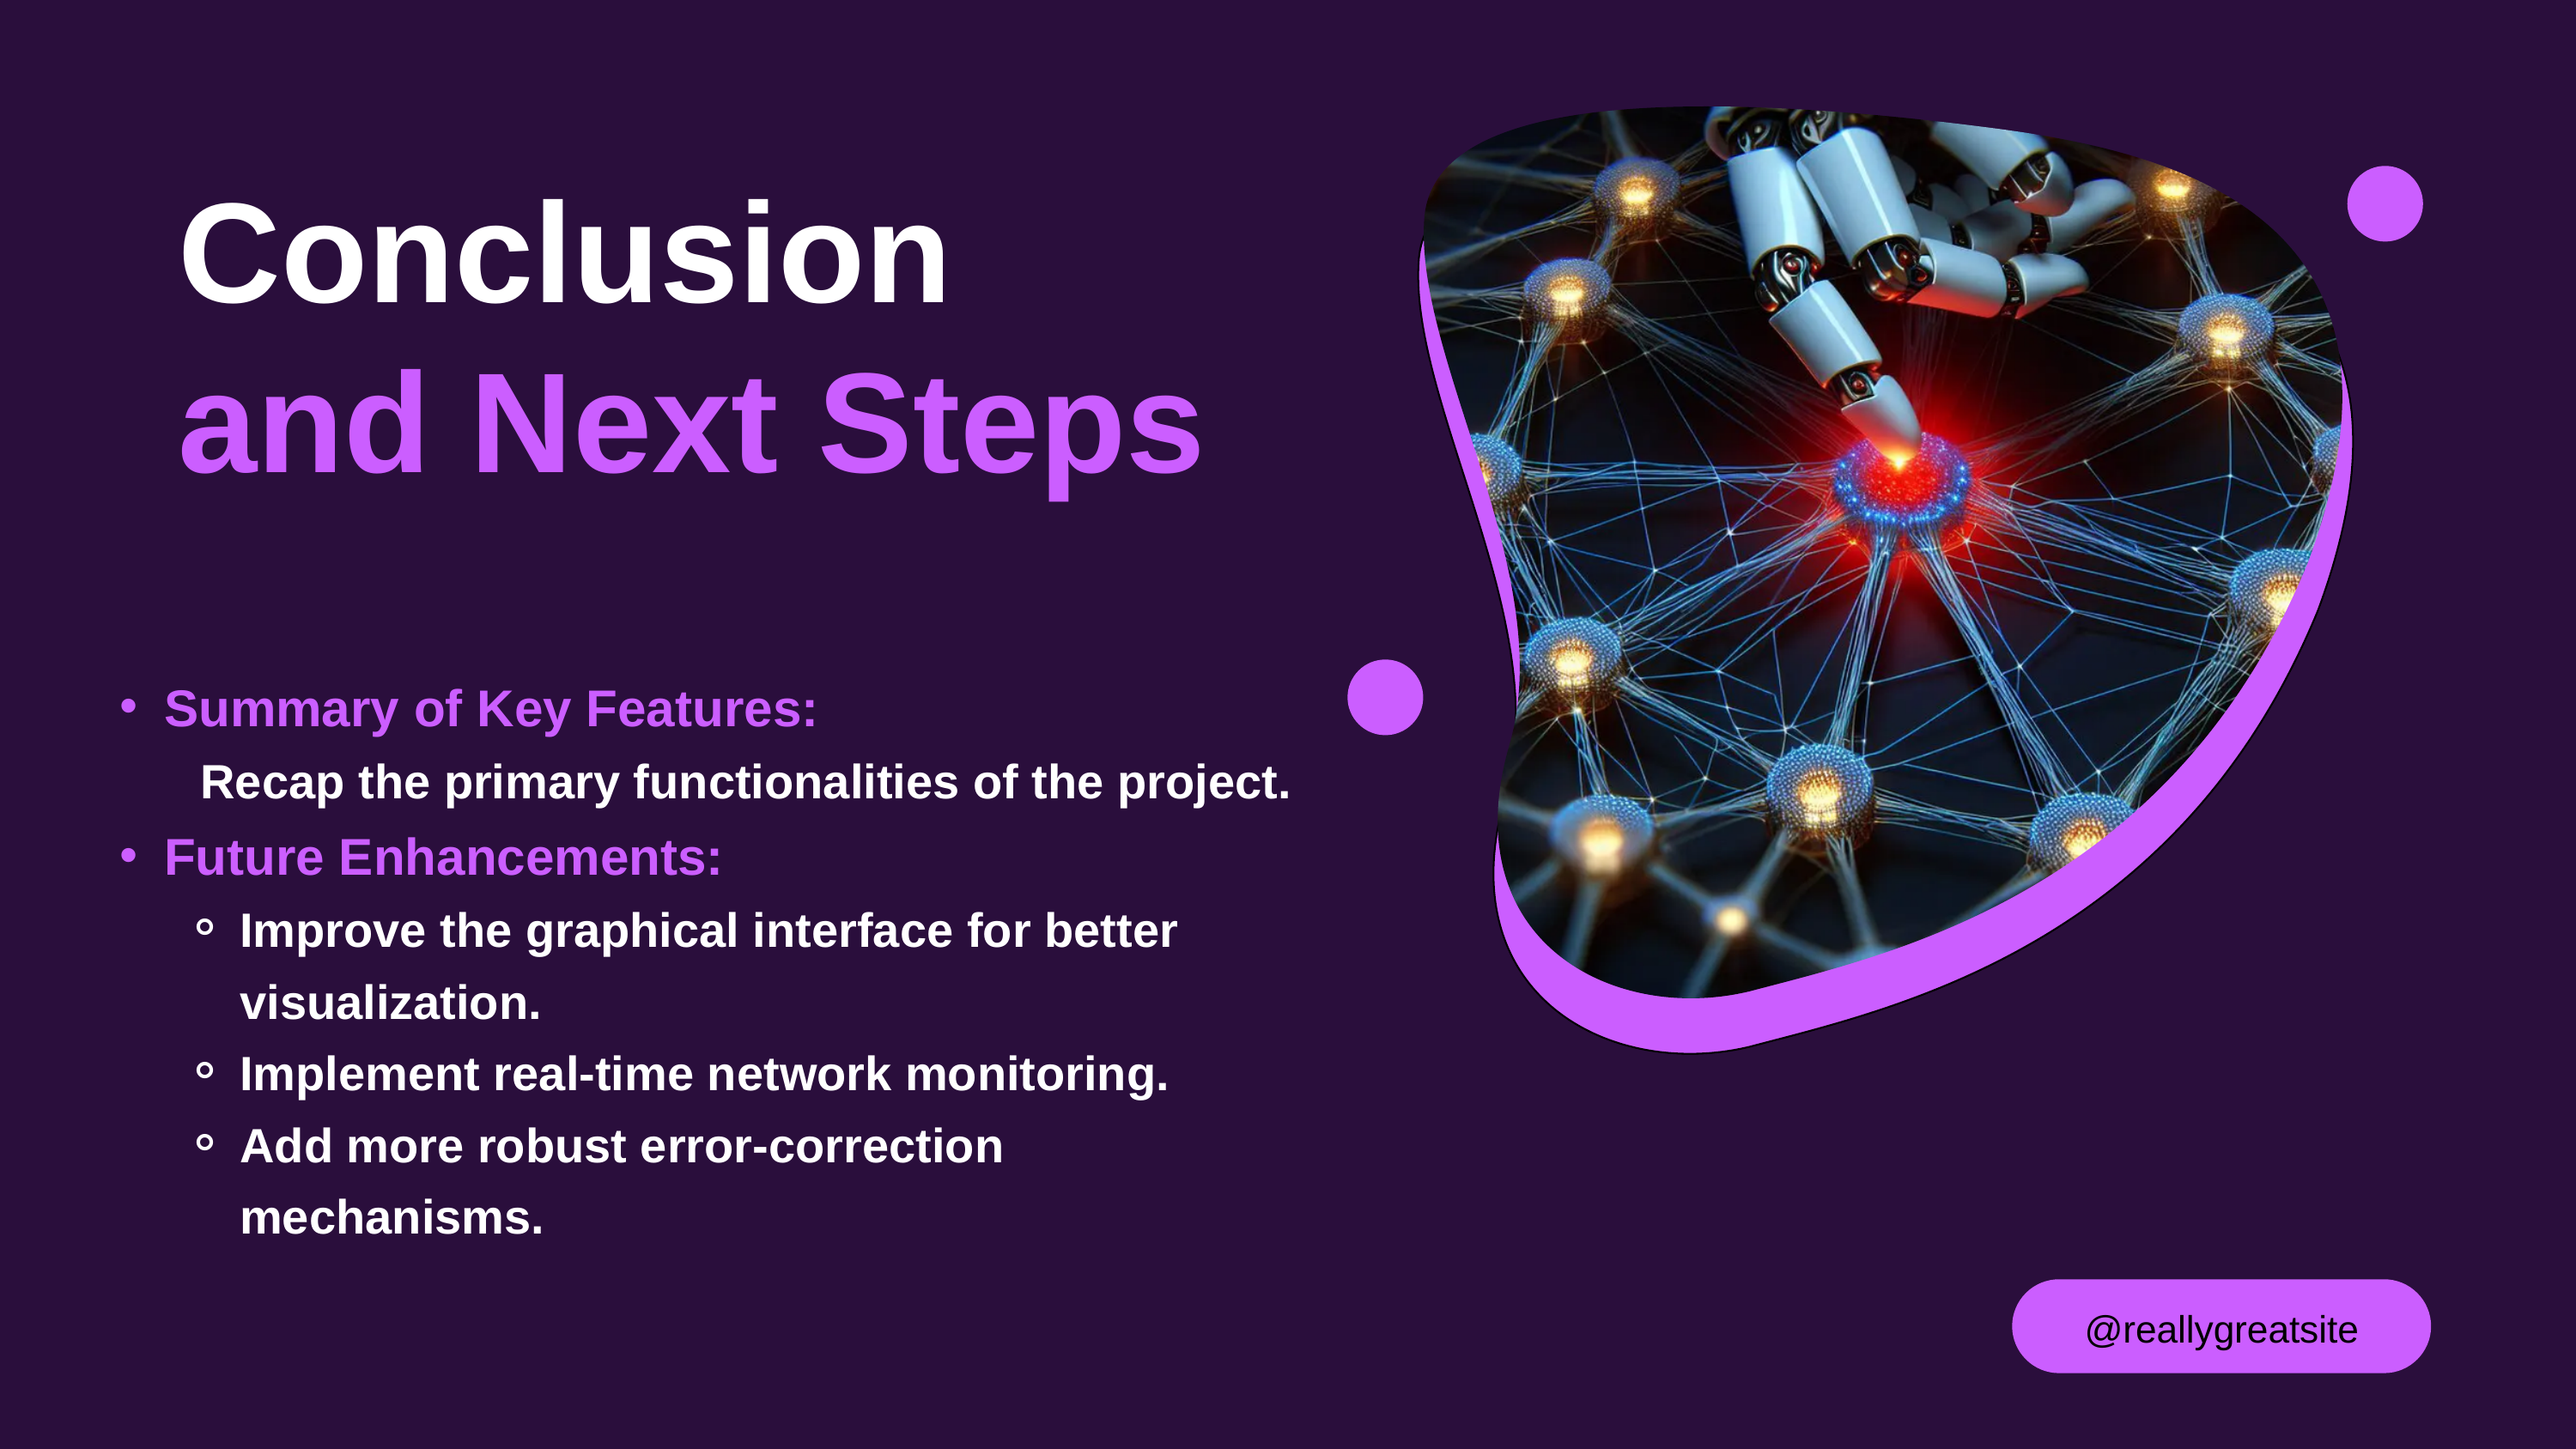

Conclusion
and Next Steps

Summary of Key Features:
          Recap the primary functionalities of the project.
Future Enhancements:
Improve the graphical interface for better visualization.
Implement real-time network monitoring.
Add more robust error-correction mechanisms.

@reallygreatsite